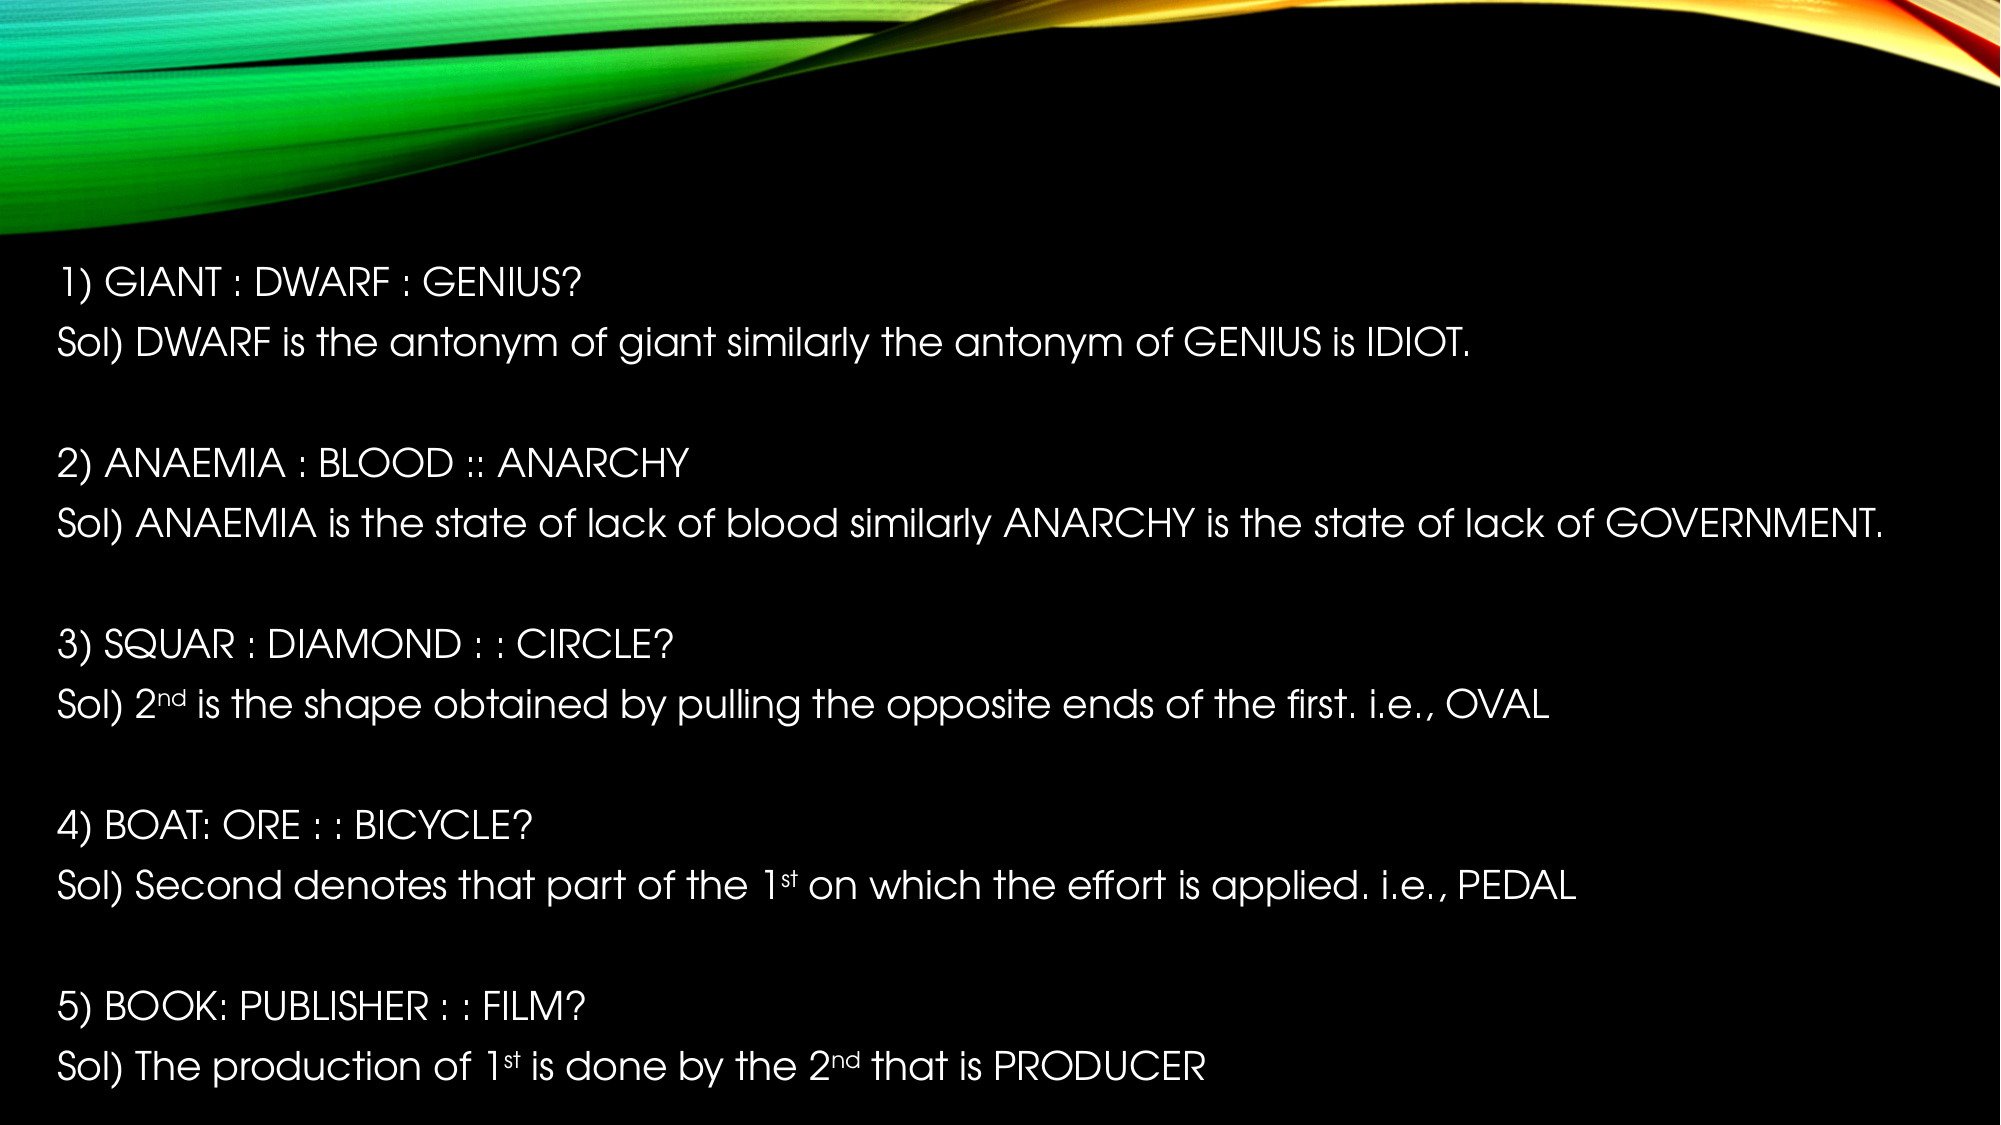

1) GIANT : DWARF : GENIUS?
Sol) DWARF is the antonym of giant similarly the antonym of GENIUS is IDIOT.

2) ANAEMIA : BLOOD :: ANARCHY
Sol) ANAEMIA is the state of lack of blood similarly ANARCHY is the state of lack of GOVERNMENT.

3) SQUAR : DIAMOND : : CIRCLE?
Sol) 2nd is the shape obtained by pulling the opposite ends of the first. i.e., OVAL

4) BOAT: ORE : : BICYCLE?
Sol) Second denotes that part of the 1st on which the effort is applied. i.e., PEDAL

5) BOOK: PUBLISHER : : FILM?
Sol) The production of 1st is done by the 2nd that is PRODUCER